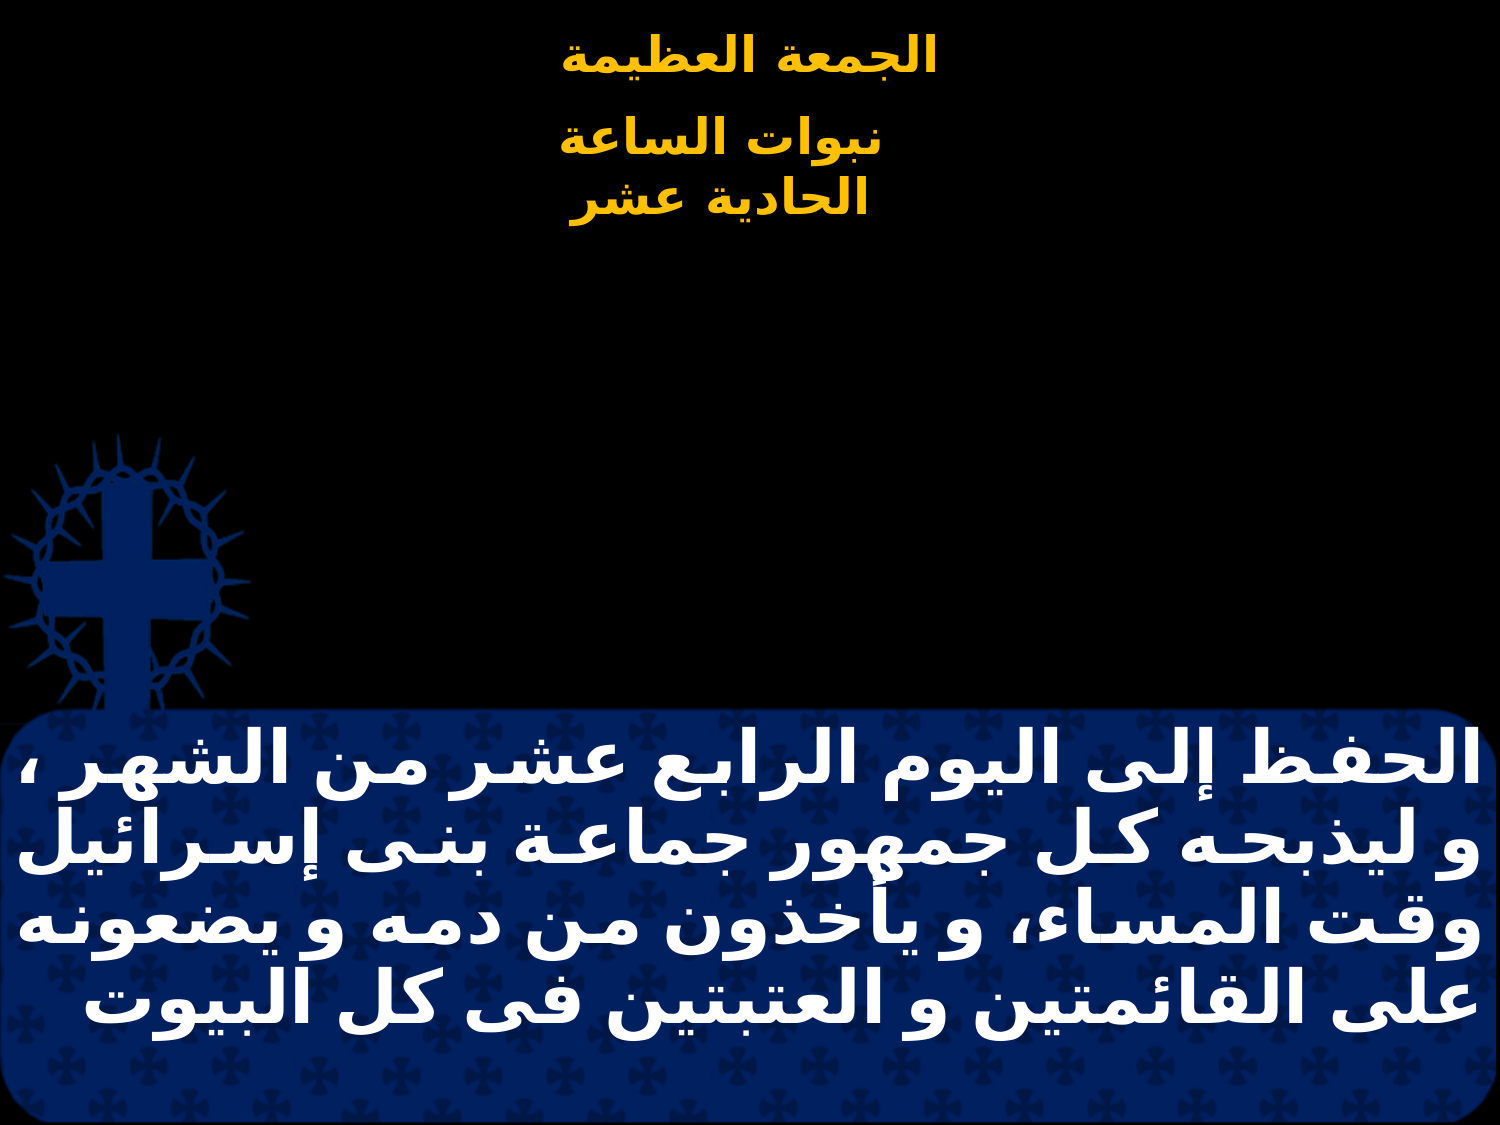

# الحفظ إلى اليوم الرابع عشر من الشهر ، و ليذبحه كل جمهور جماعة بنى إسرائيل وقت المساء، و يأخذون من دمه و يضعونه على القائمتين و العتبتين فى كل البيوت